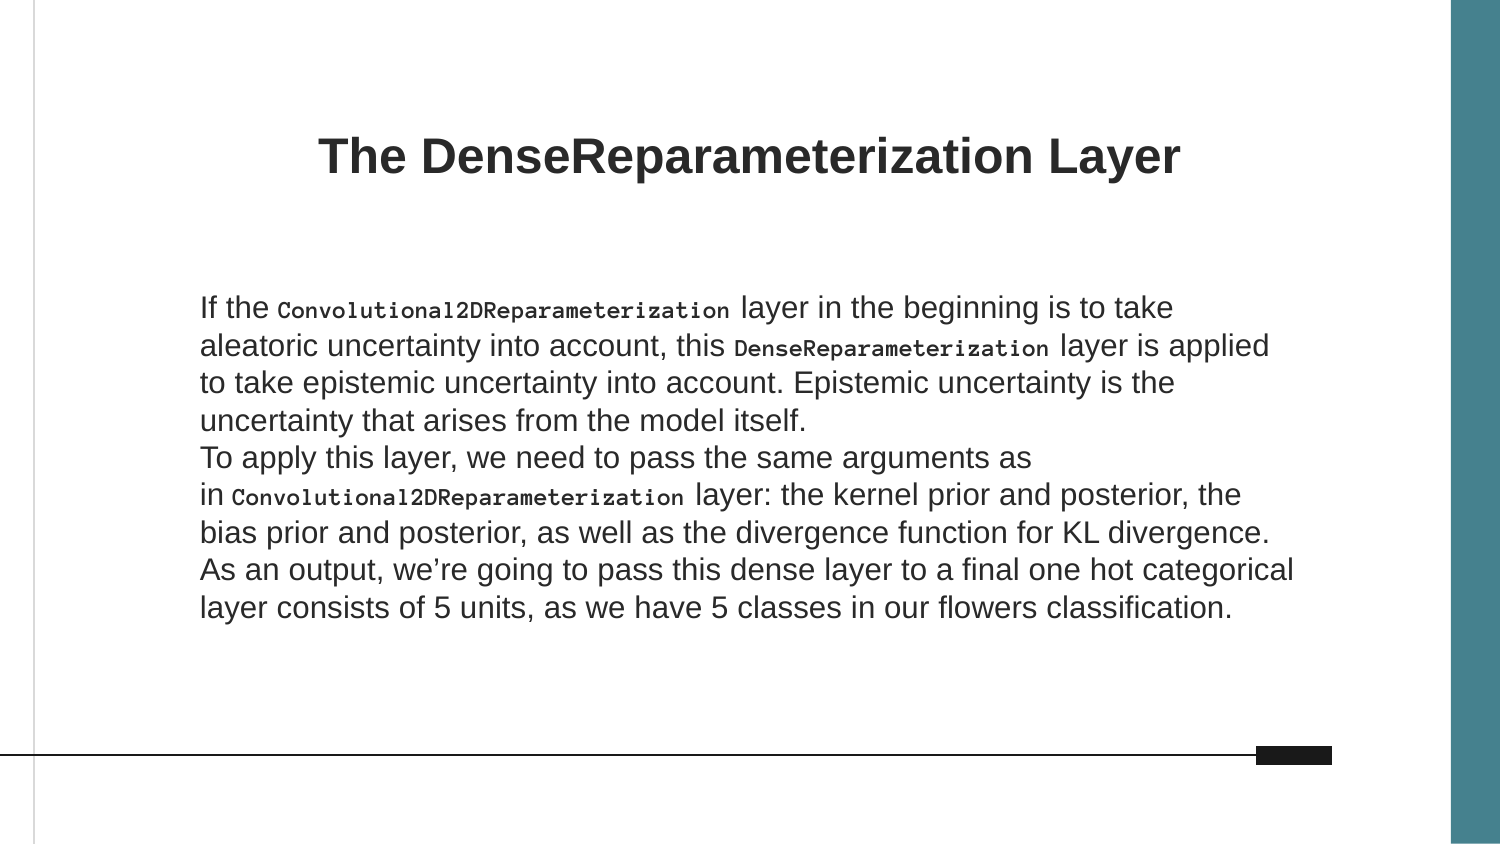

# The DenseReparameterization Layer
If the Convolutional2DReparameterization layer in the beginning is to take aleatoric uncertainty into account, this DenseReparameterization layer is applied to take epistemic uncertainty into account. Epistemic uncertainty is the uncertainty that arises from the model itself.
To apply this layer, we need to pass the same arguments as in Convolutional2DReparameterization layer: the kernel prior and posterior, the bias prior and posterior, as well as the divergence function for KL divergence. As an output, we’re going to pass this dense layer to a final one hot categorical layer consists of 5 units, as we have 5 classes in our flowers classification.